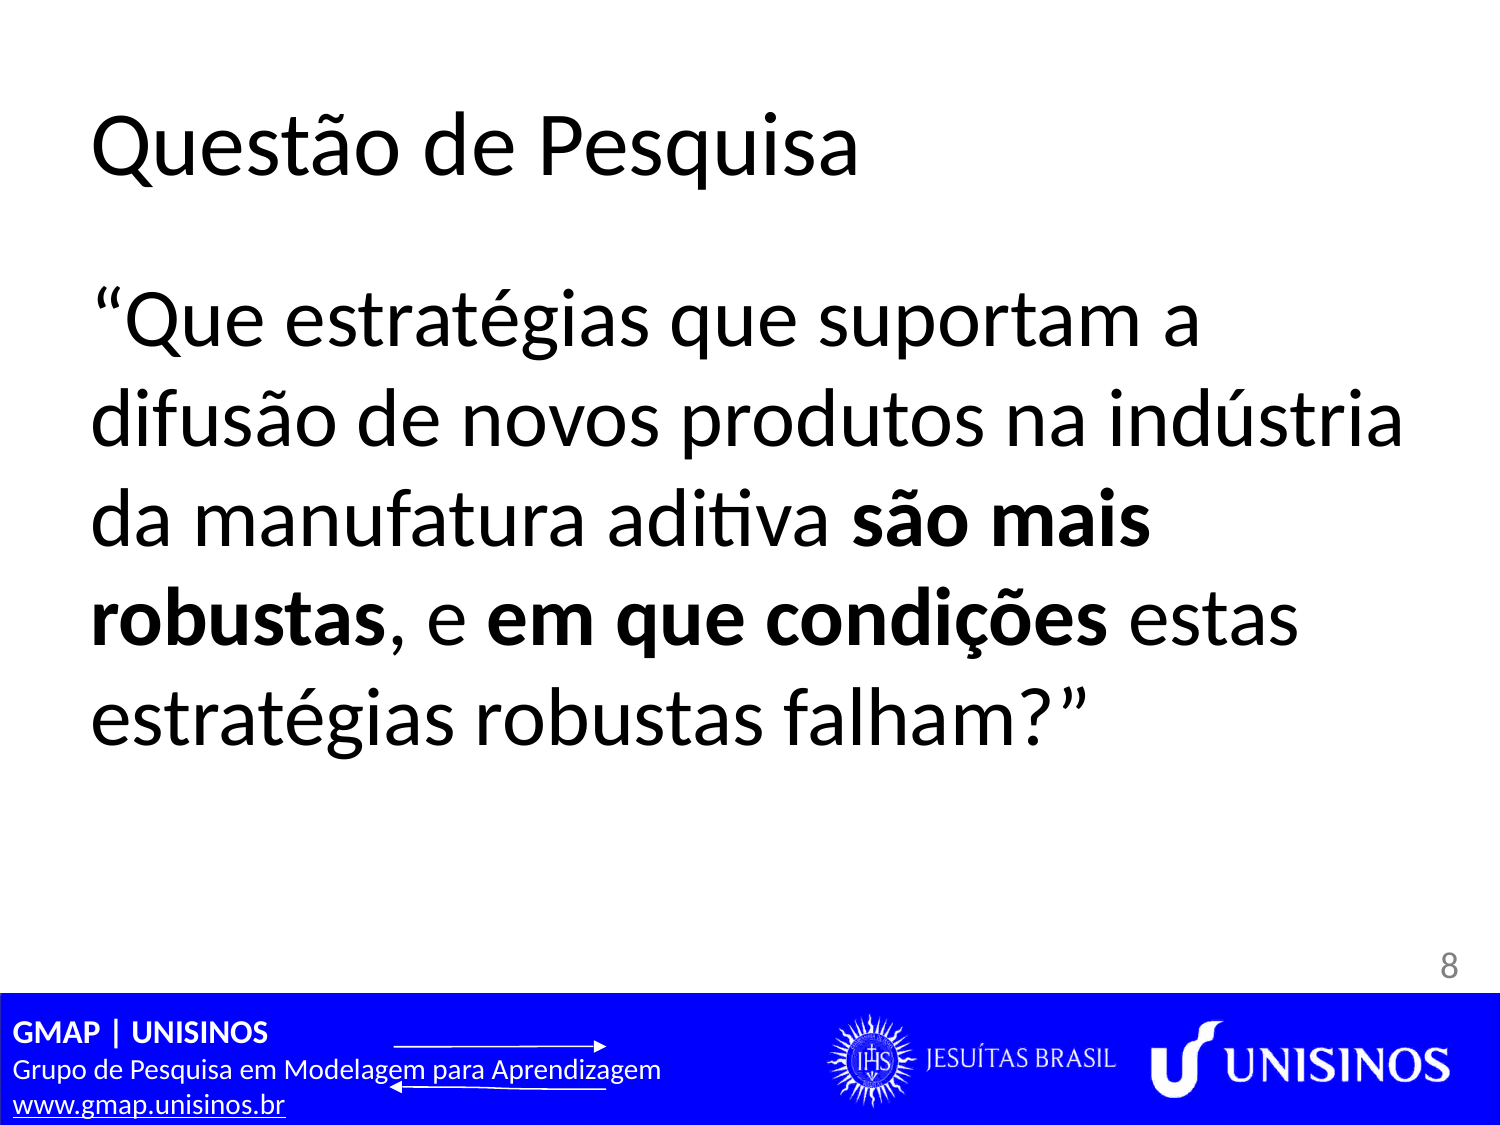

# Questão de Pesquisa
“Que estratégias que suportam a difusão de novos produtos na indústria da manufatura aditiva são mais robustas, e em que condições estas estratégias robustas falham?”